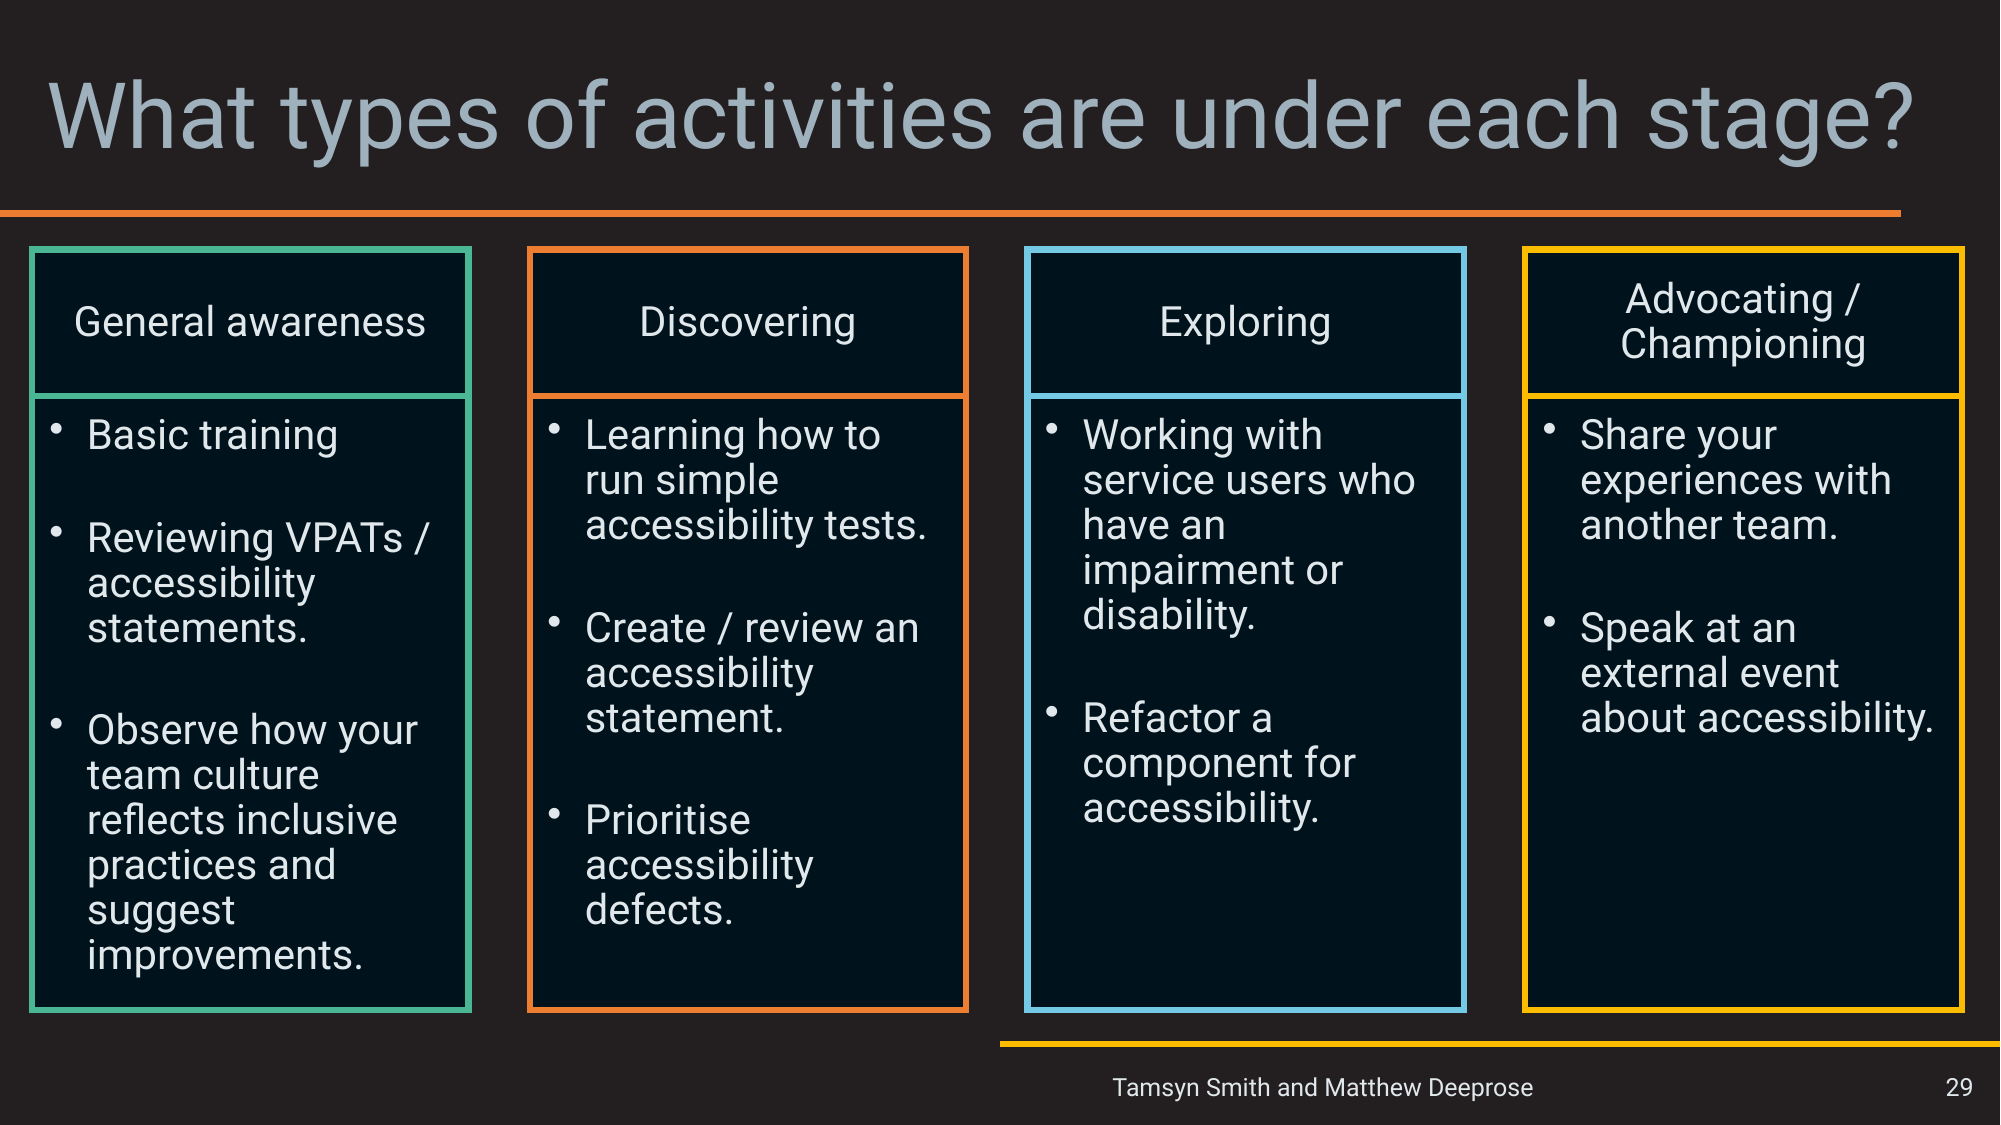

# What types of activities are under each stage?
General awareness
Basic training

Reviewing VPATs / accessibility statements.

Observe how your team culture reflects inclusive practices and suggest improvements.
Discovering
Learning how to run simple accessibility tests.

Create / review an accessibility statement.

Prioritise accessibility defects.
Exploring
Working with service users who have an impairment or disability.

Refactor a component for accessibility.
Advocating / Championing
Share your experiences with another team.

Speak at an external event about accessibility.

29
Tamsyn Smith and Matthew Deeprose